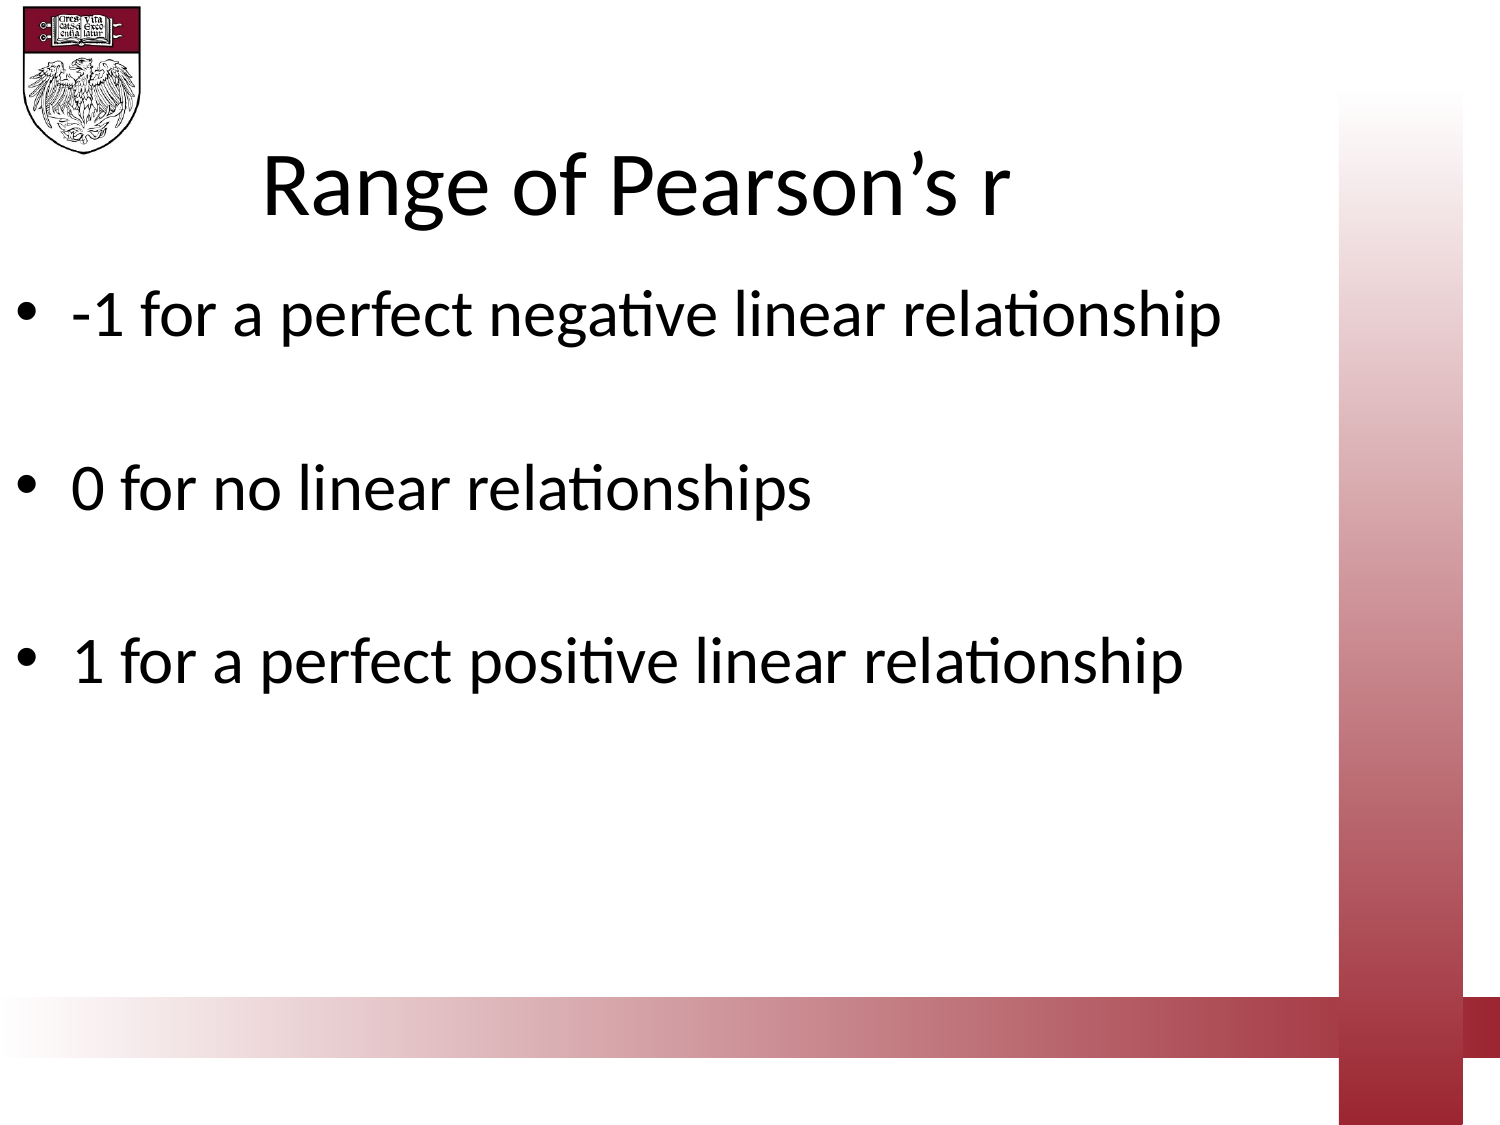

Range of Pearson’s r
-1 for a perfect negative linear relationship
0 for no linear relationships
1 for a perfect positive linear relationship